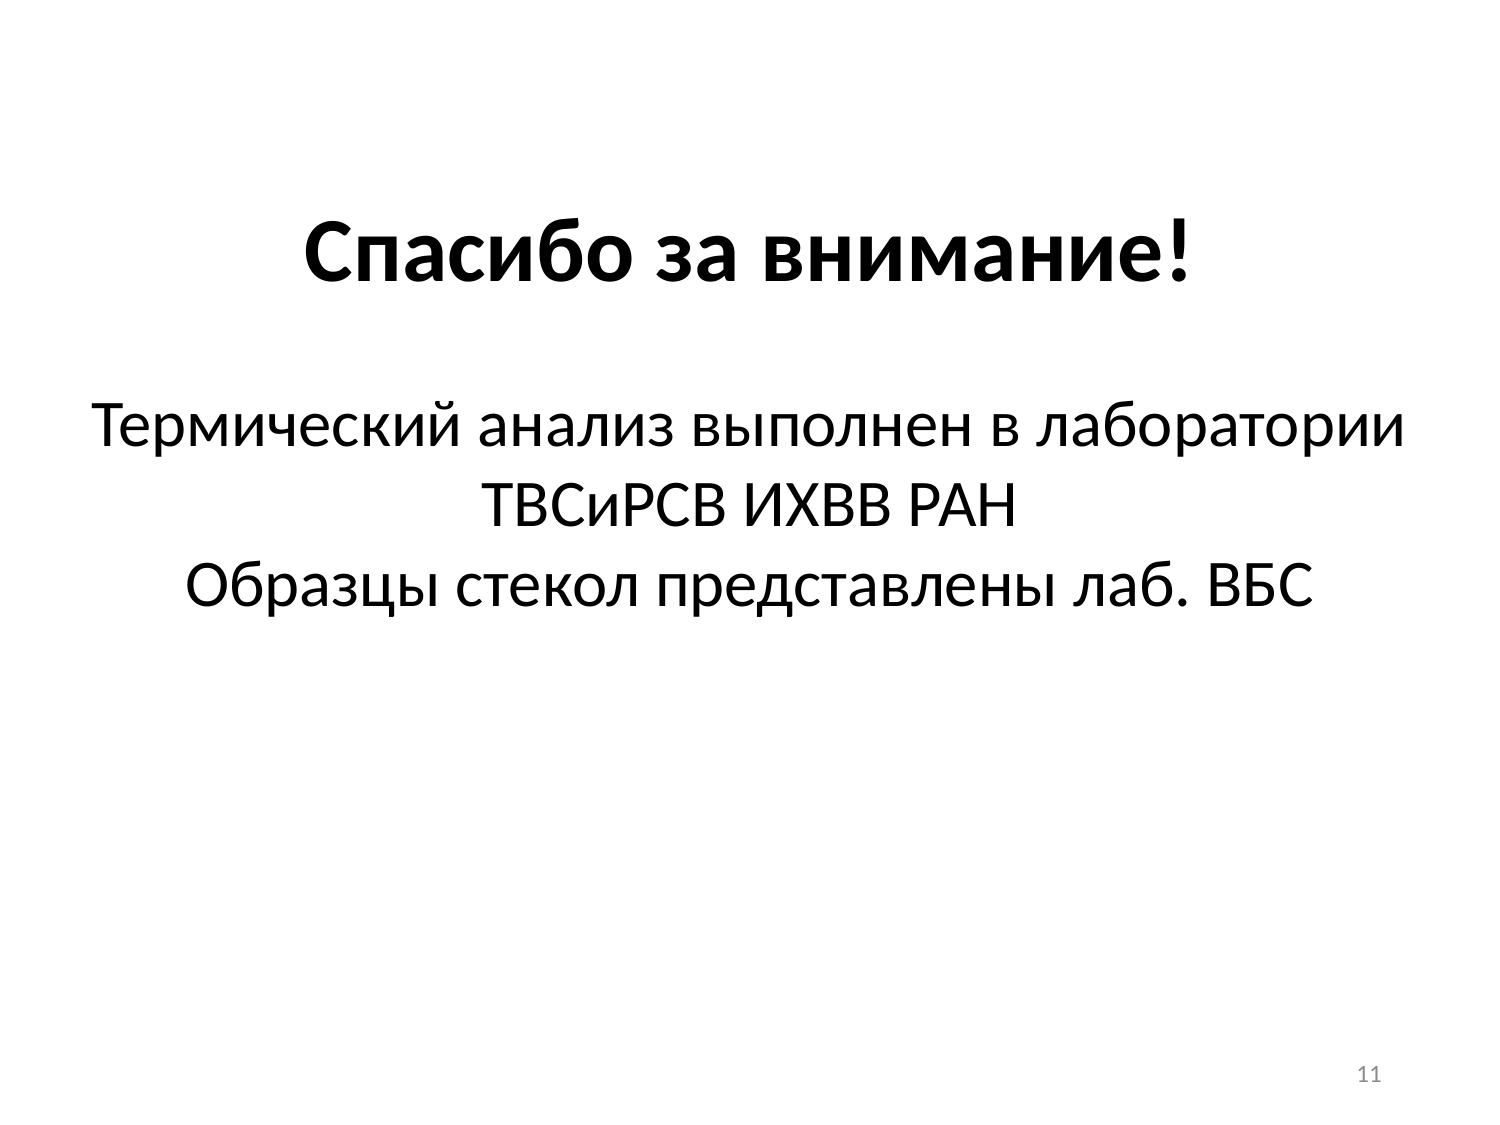

Спасибо за внимание!

Термический анализ выполнен в лаборатории ТВСиРСВ ИХВВ РАН
Образцы стекол представлены лаб. ВБС

11